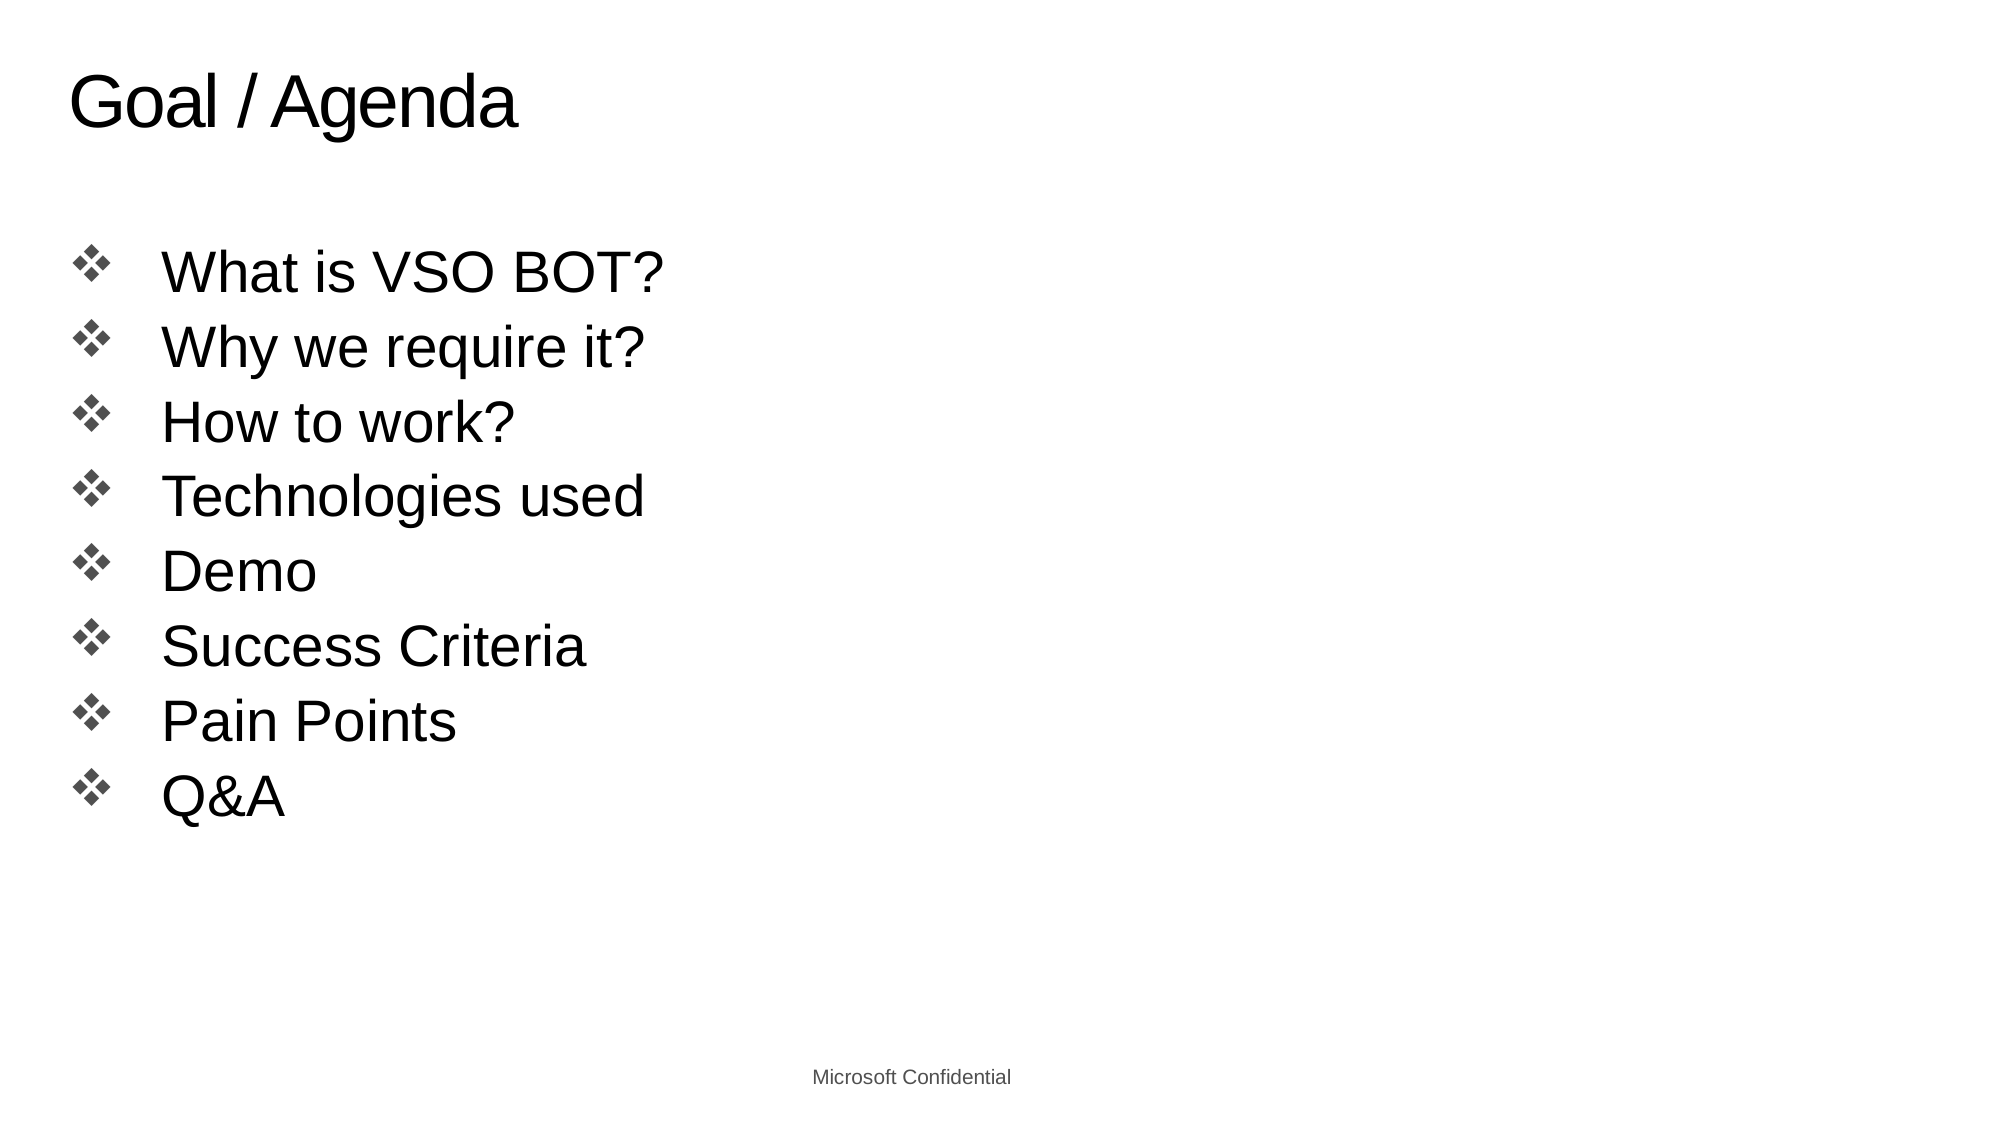

# Goal / Agenda
What is VSO BOT?
Why we require it?
How to work?
Technologies used
Demo
Success Criteria
Pain Points
Q&A
Microsoft Confidential